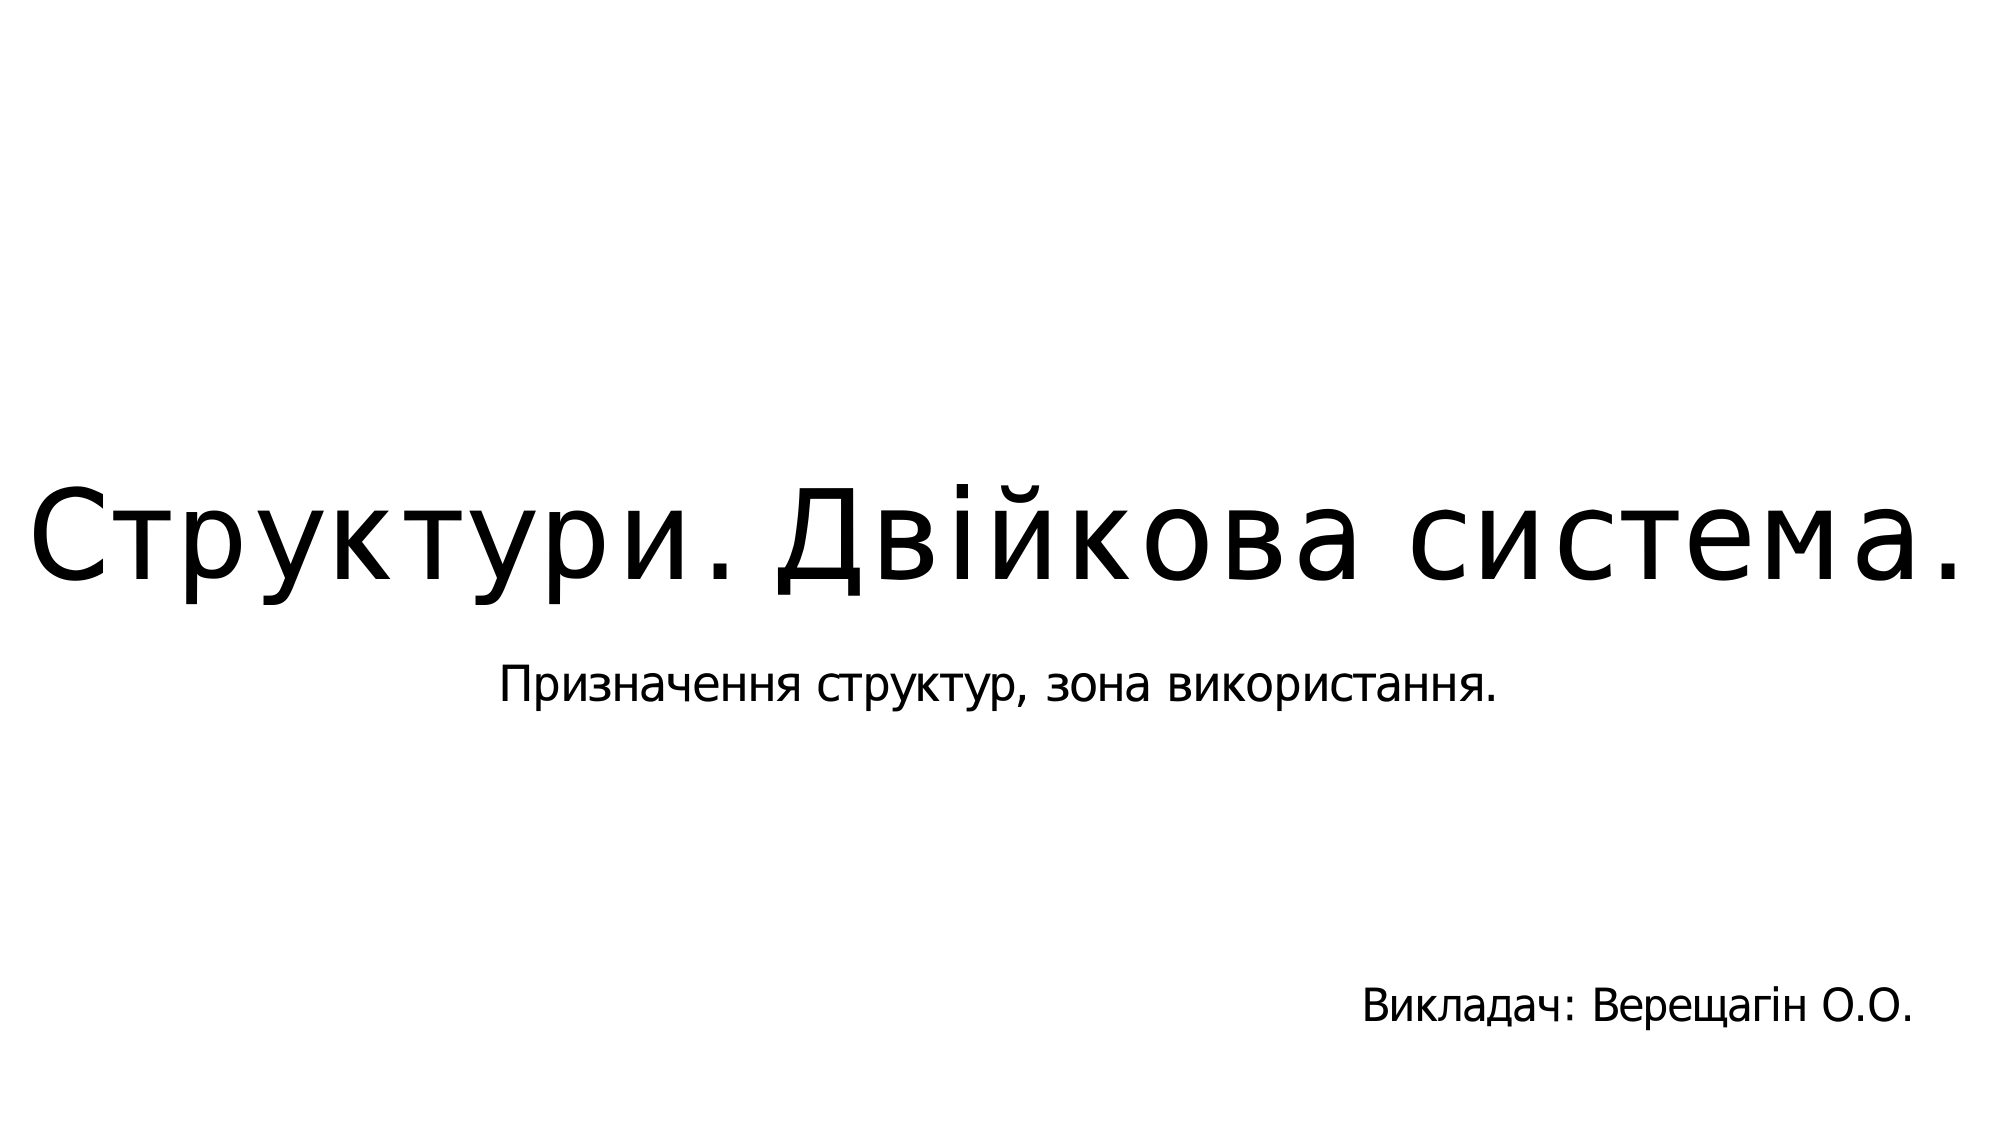

# Структури. Двійкова система.
Призначення структур, зона використання.
Викладач: Верещагін О.О.